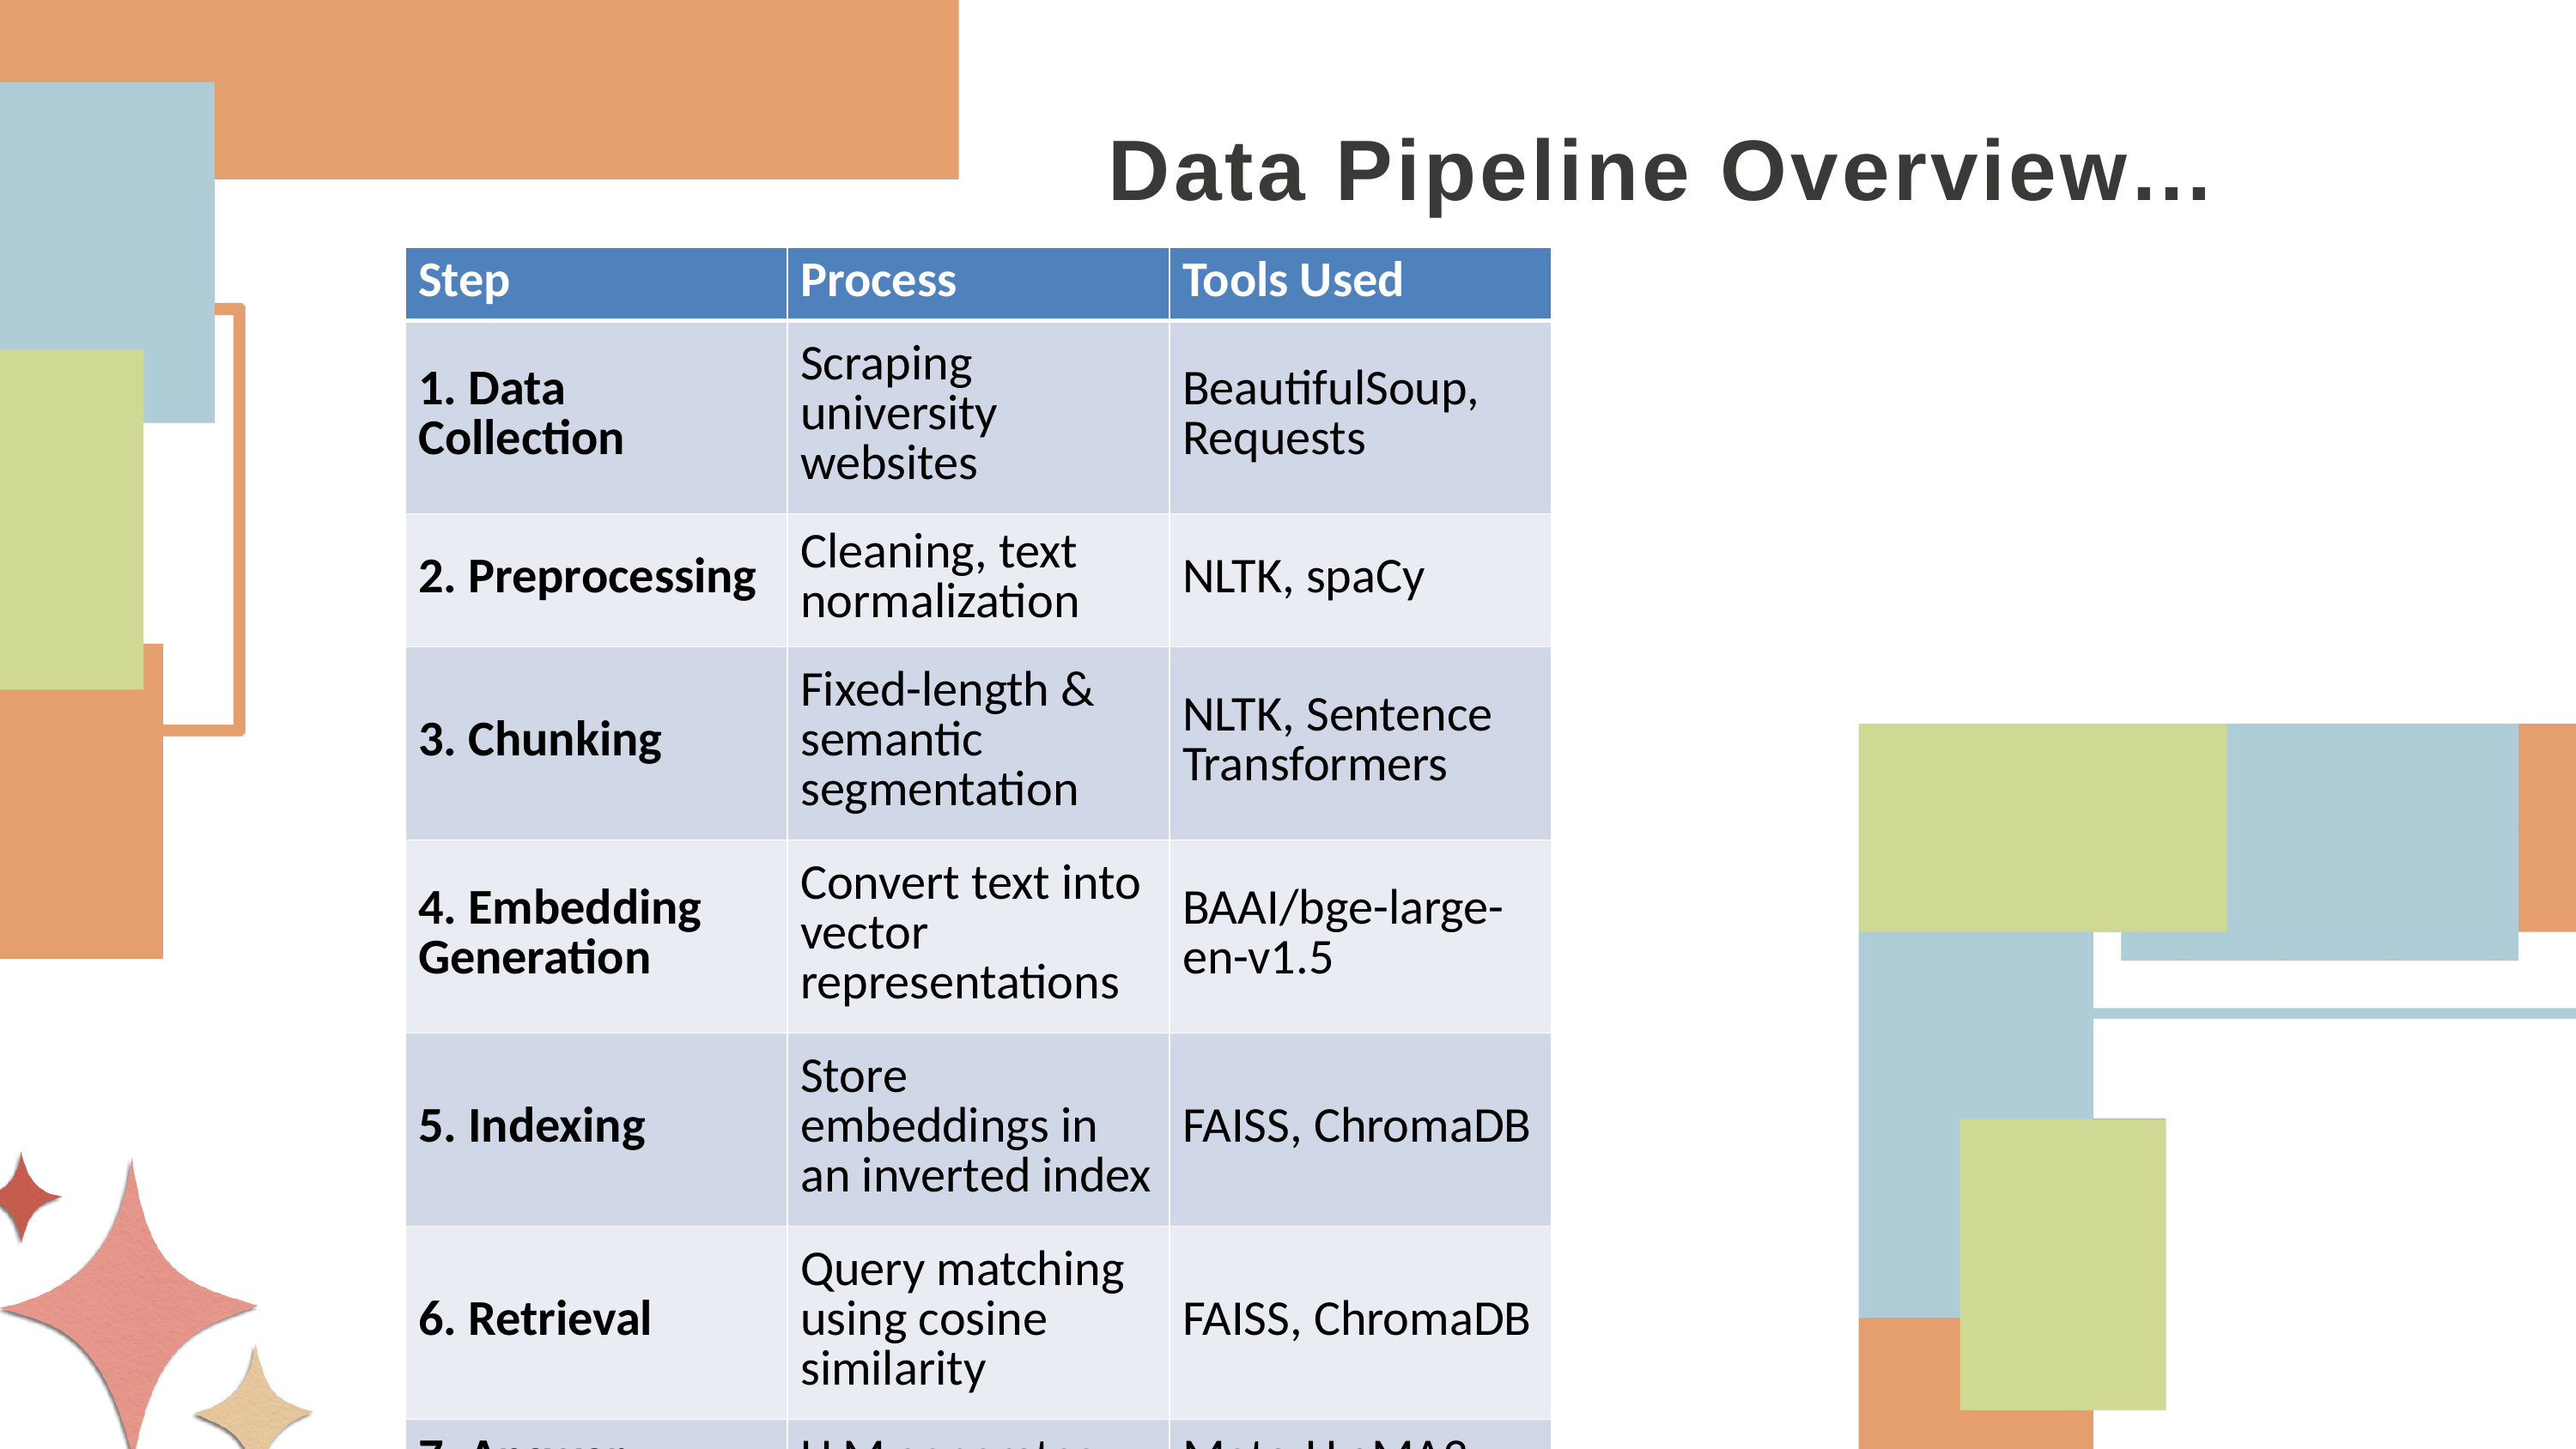

Data Pipeline Overview...
| Step | Process | Tools Used |
| --- | --- | --- |
| 1. Data Collection | Scraping university websites | BeautifulSoup, Requests |
| 2. Preprocessing | Cleaning, text normalization | NLTK, spaCy |
| 3. Chunking | Fixed-length & semantic segmentation | NLTK, Sentence Transformers |
| 4. Embedding Generation | Convert text into vector representations | BAAI/bge-large-en-v1.5 |
| 5. Indexing | Store embeddings in an inverted index | FAISS, ChromaDB |
| 6. Retrieval | Query matching using cosine similarity | FAISS, ChromaDB |
| 7. Answer Generation | LLM generates response | Meta-LLaMA3-8B-instruct |